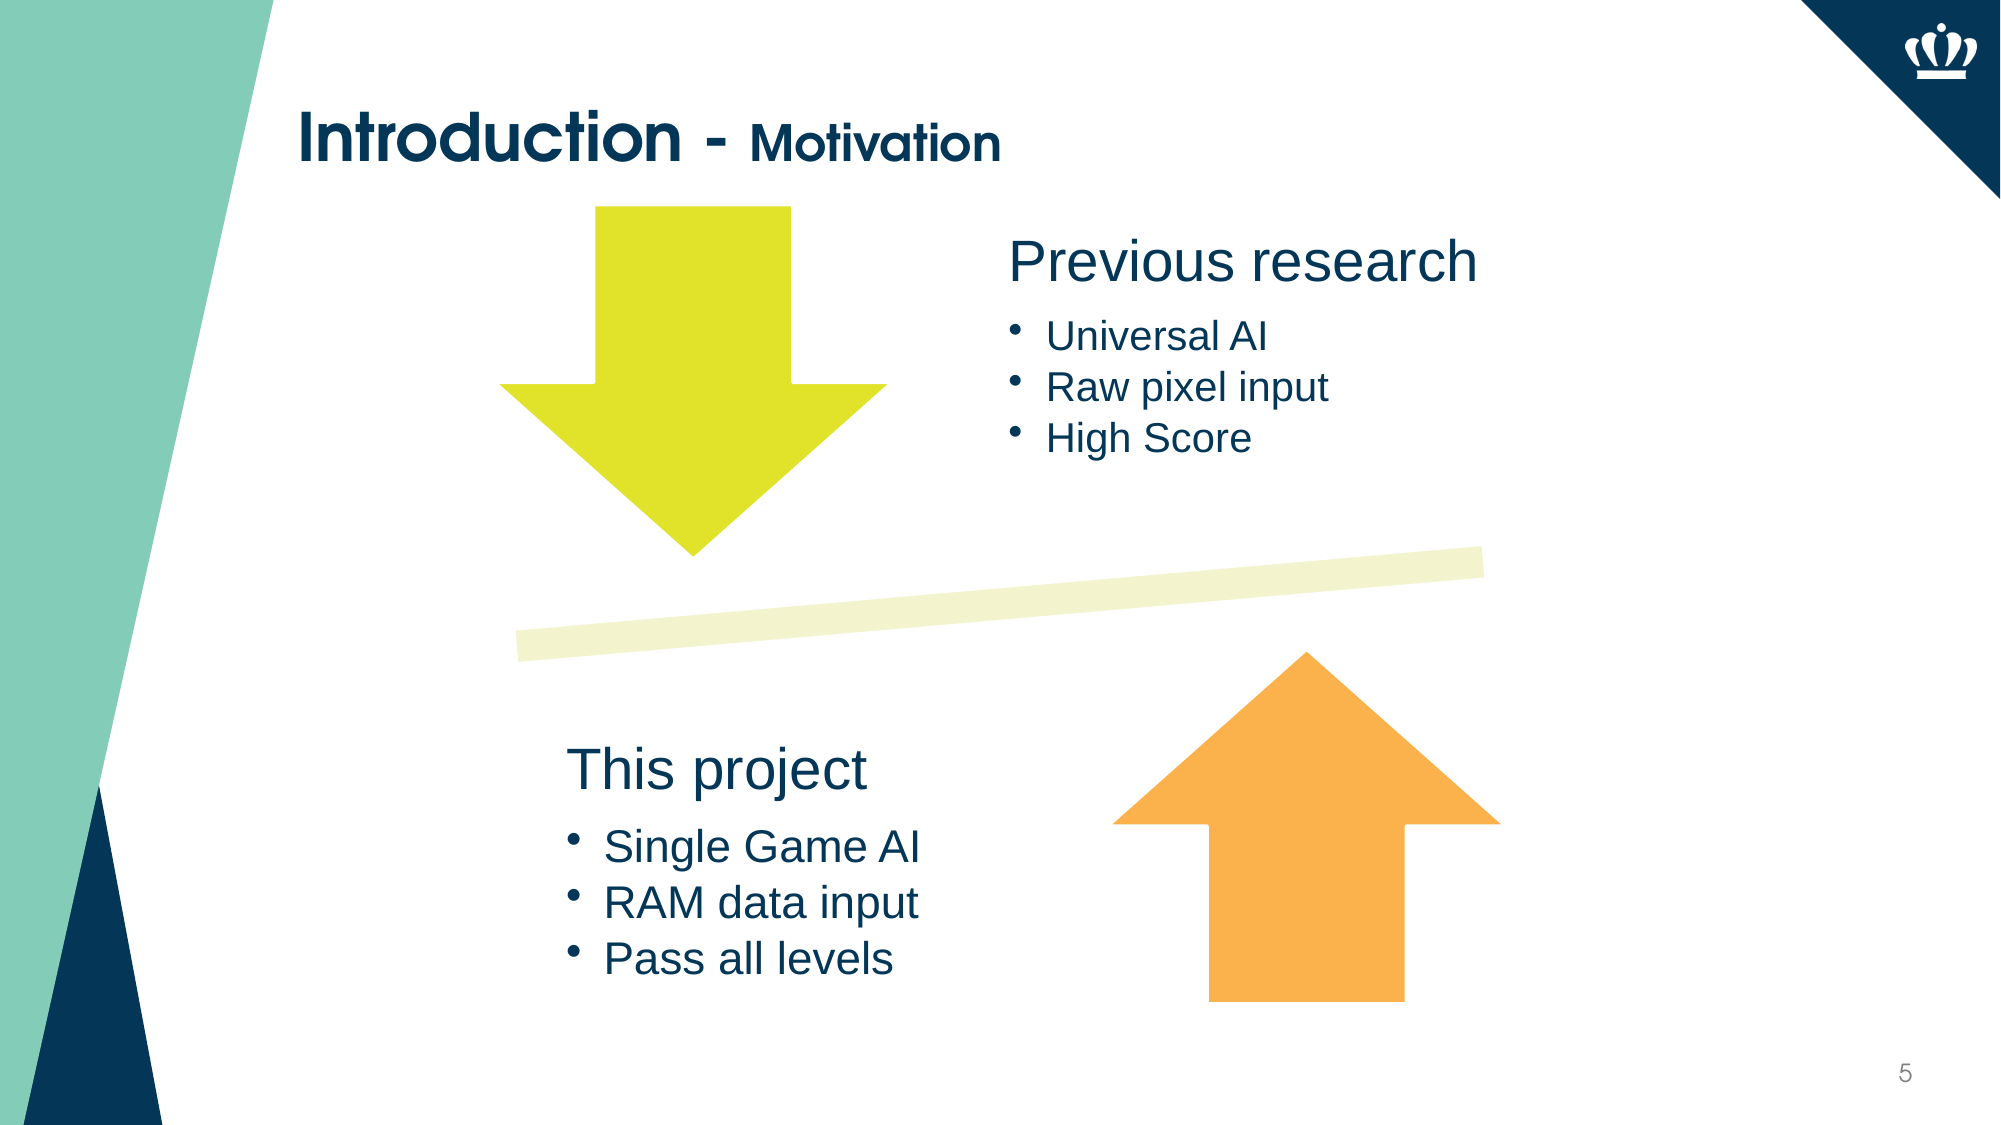

# Introduction - Motivation
Previous research
Universal AI
Raw pixel input
High Score
This project
Single Game AI
RAM data input
Pass all levels
5